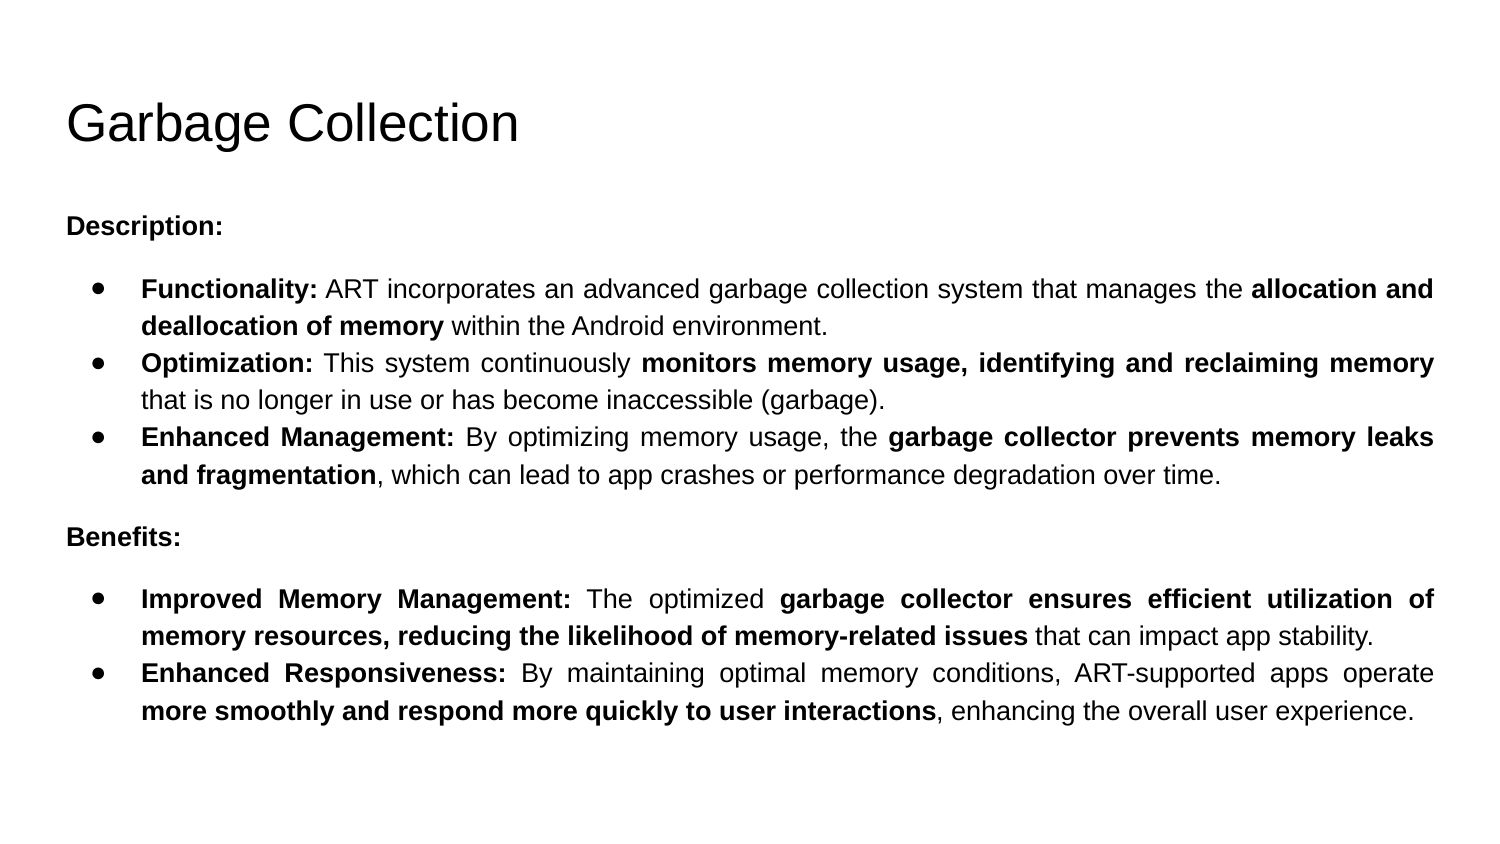

# Garbage Collection
Description:
Functionality: ART incorporates an advanced garbage collection system that manages the allocation and deallocation of memory within the Android environment.
Optimization: This system continuously monitors memory usage, identifying and reclaiming memory that is no longer in use or has become inaccessible (garbage).
Enhanced Management: By optimizing memory usage, the garbage collector prevents memory leaks and fragmentation, which can lead to app crashes or performance degradation over time.
Benefits:
Improved Memory Management: The optimized garbage collector ensures efficient utilization of memory resources, reducing the likelihood of memory-related issues that can impact app stability.
Enhanced Responsiveness: By maintaining optimal memory conditions, ART-supported apps operate more smoothly and respond more quickly to user interactions, enhancing the overall user experience.